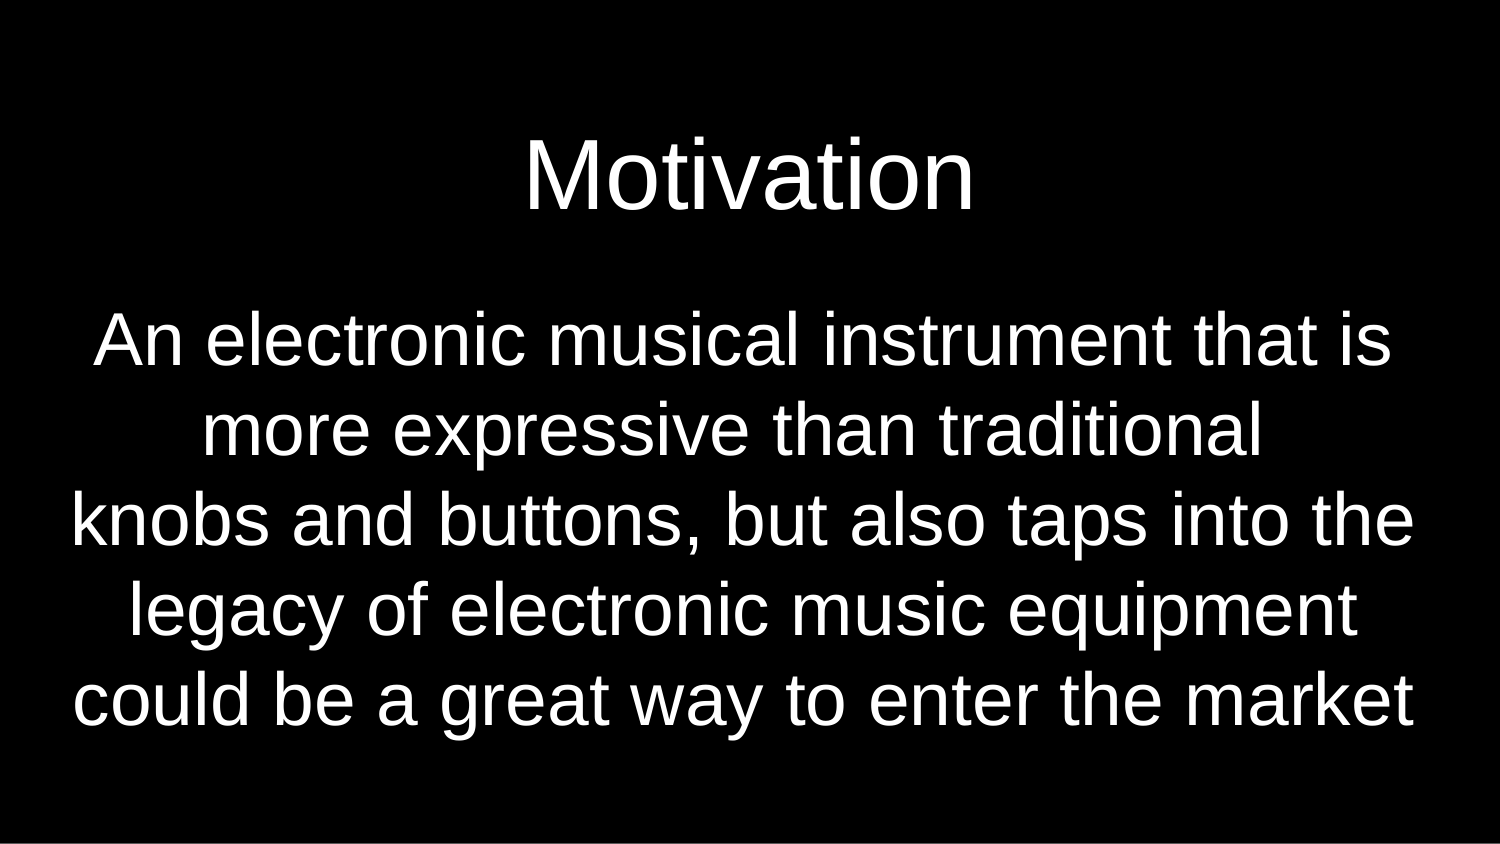

# Motivation
An electronic musical instrument that is more expressive than traditional
knobs and buttons, but also taps into the legacy of electronic music equipment could be a great way to enter the market